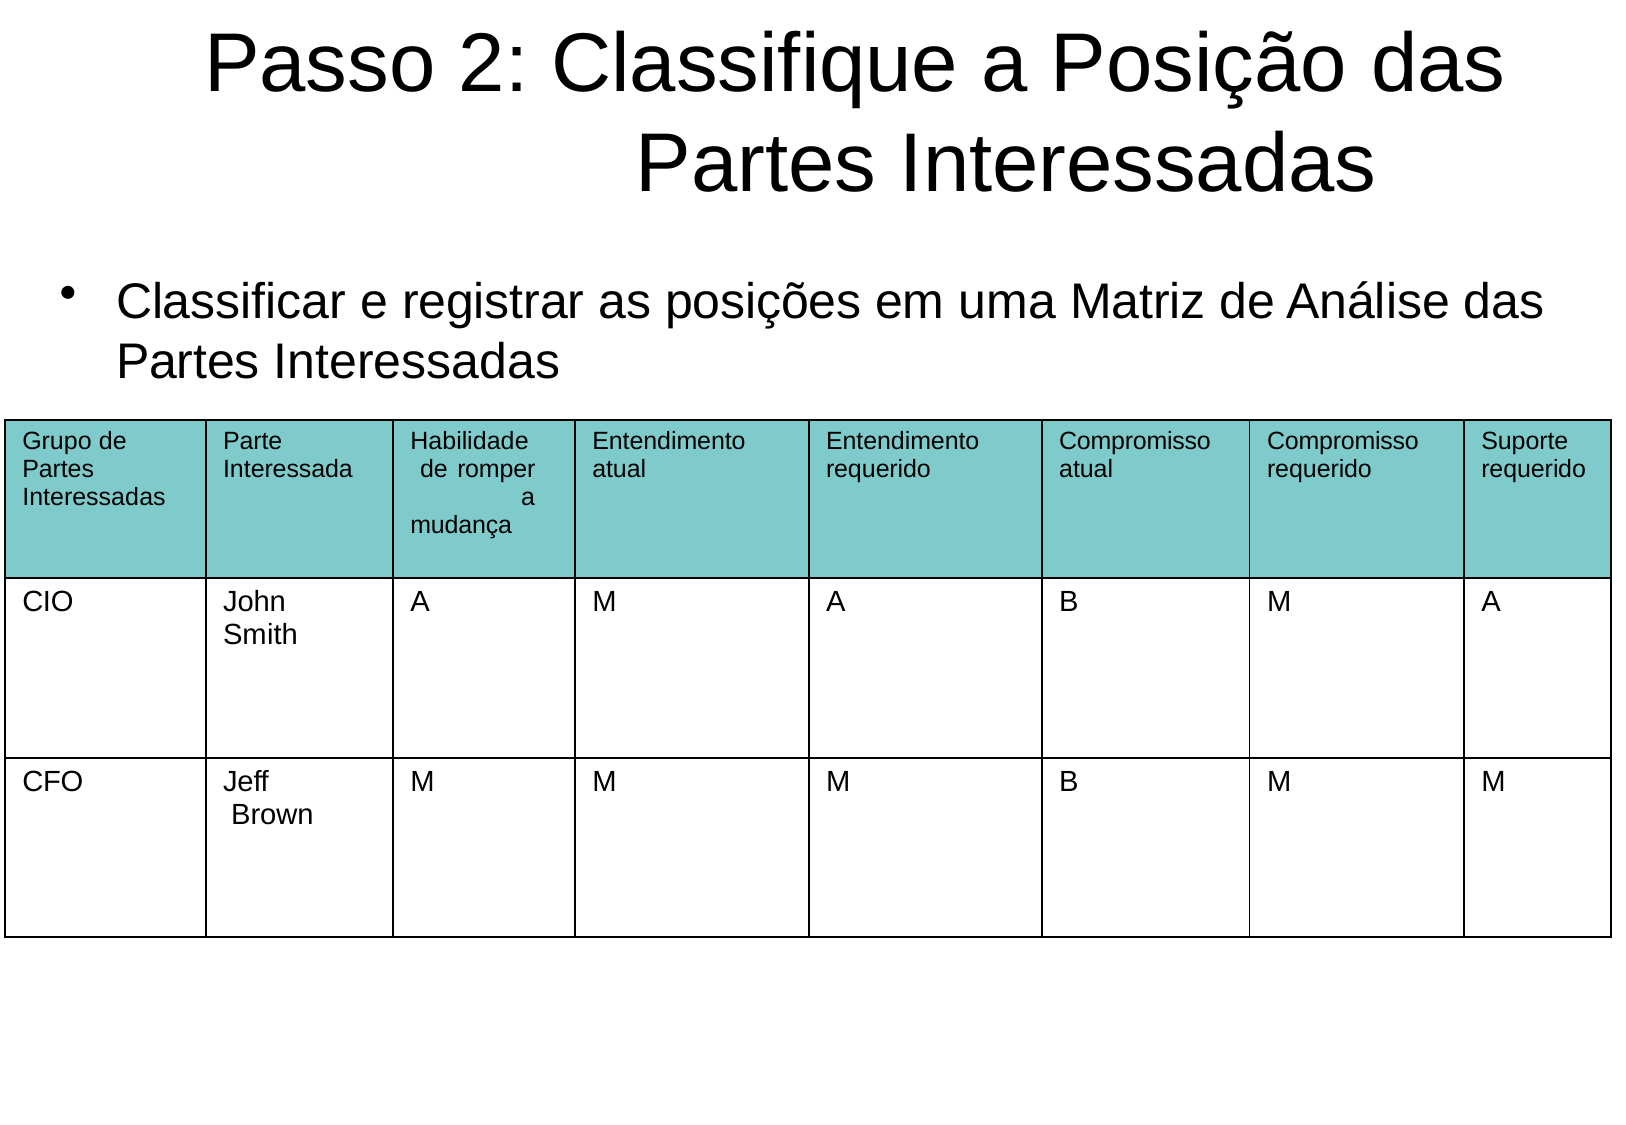

# Passo 2: Classifique a Posição das  Partes Interessadas
Classificar e registrar as posições em uma Matriz de Análise das
Partes Interessadas
| Grupo de Partes Interessadas | Parte Interessada | Habilidade de romper a mudança | Entendimento atual | Entendimento requerido | Compromisso atual | Compromisso requerido | Suporte requerido |
| --- | --- | --- | --- | --- | --- | --- | --- |
| CIO | John Smith | A | M | A | B | M | A |
| CFO | Jeff Brown | M | M | M | B | M | M |